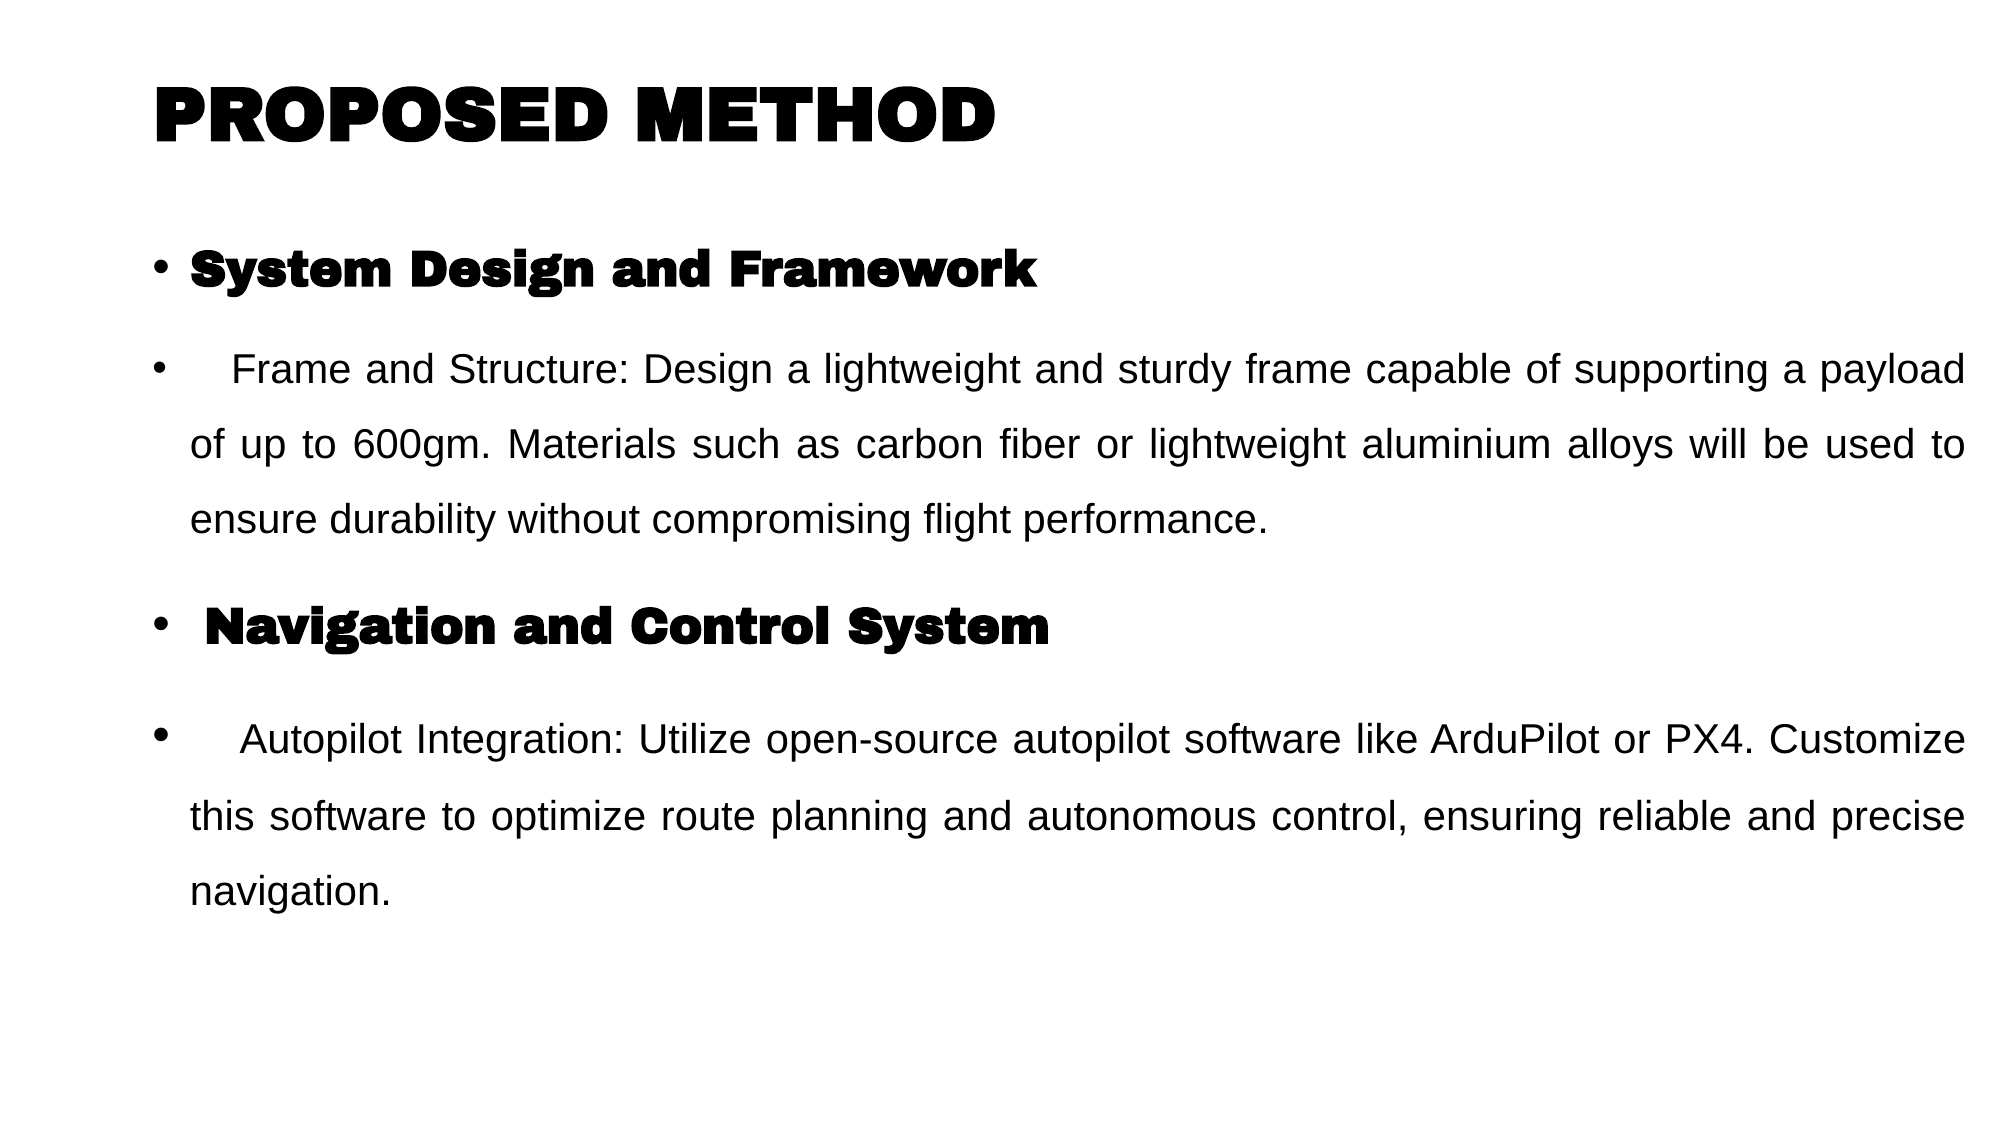

# PROPOSED METHOD
System Design and Framework
   Frame and Structure: Design a lightweight and sturdy frame capable of supporting a payload of up to 600gm. Materials such as carbon fiber or lightweight aluminium alloys will be used to ensure durability without compromising flight performance.
 Navigation and Control System
   Autopilot Integration: Utilize open-source autopilot software like ArduPilot or PX4. Customize this software to optimize route planning and autonomous control, ensuring reliable and precise navigation.